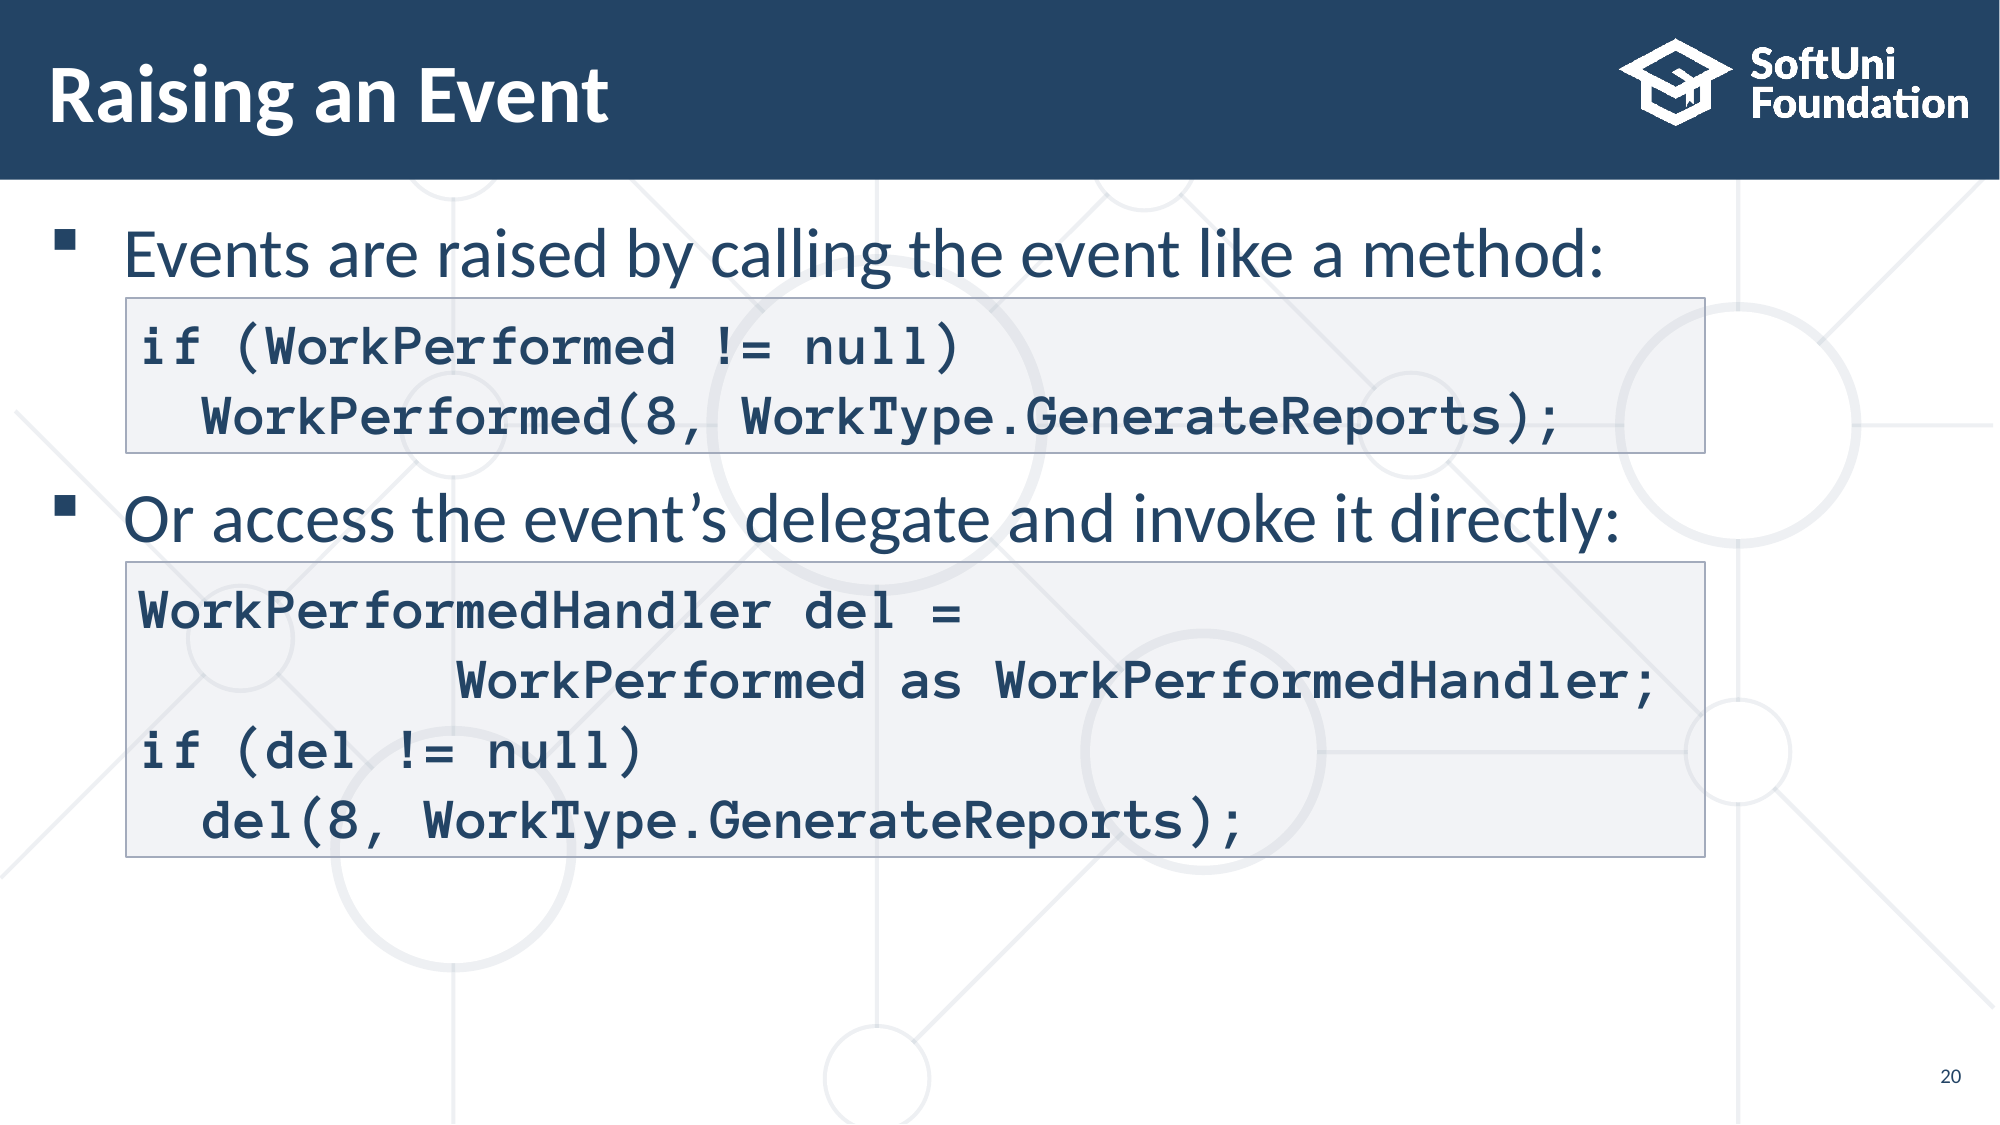

# Raising an Event
Events are raised by calling the event like a method:

Or access the event’s delegate and invoke it directly:

if (WorkPerformed != null)
  WorkPerformed(8, WorkType.GenerateReports);

WorkPerformedHandler del =
          WorkPerformed as WorkPerformedHandler;
if (del != null)
  del(8, WorkType.GenerateReports);
20